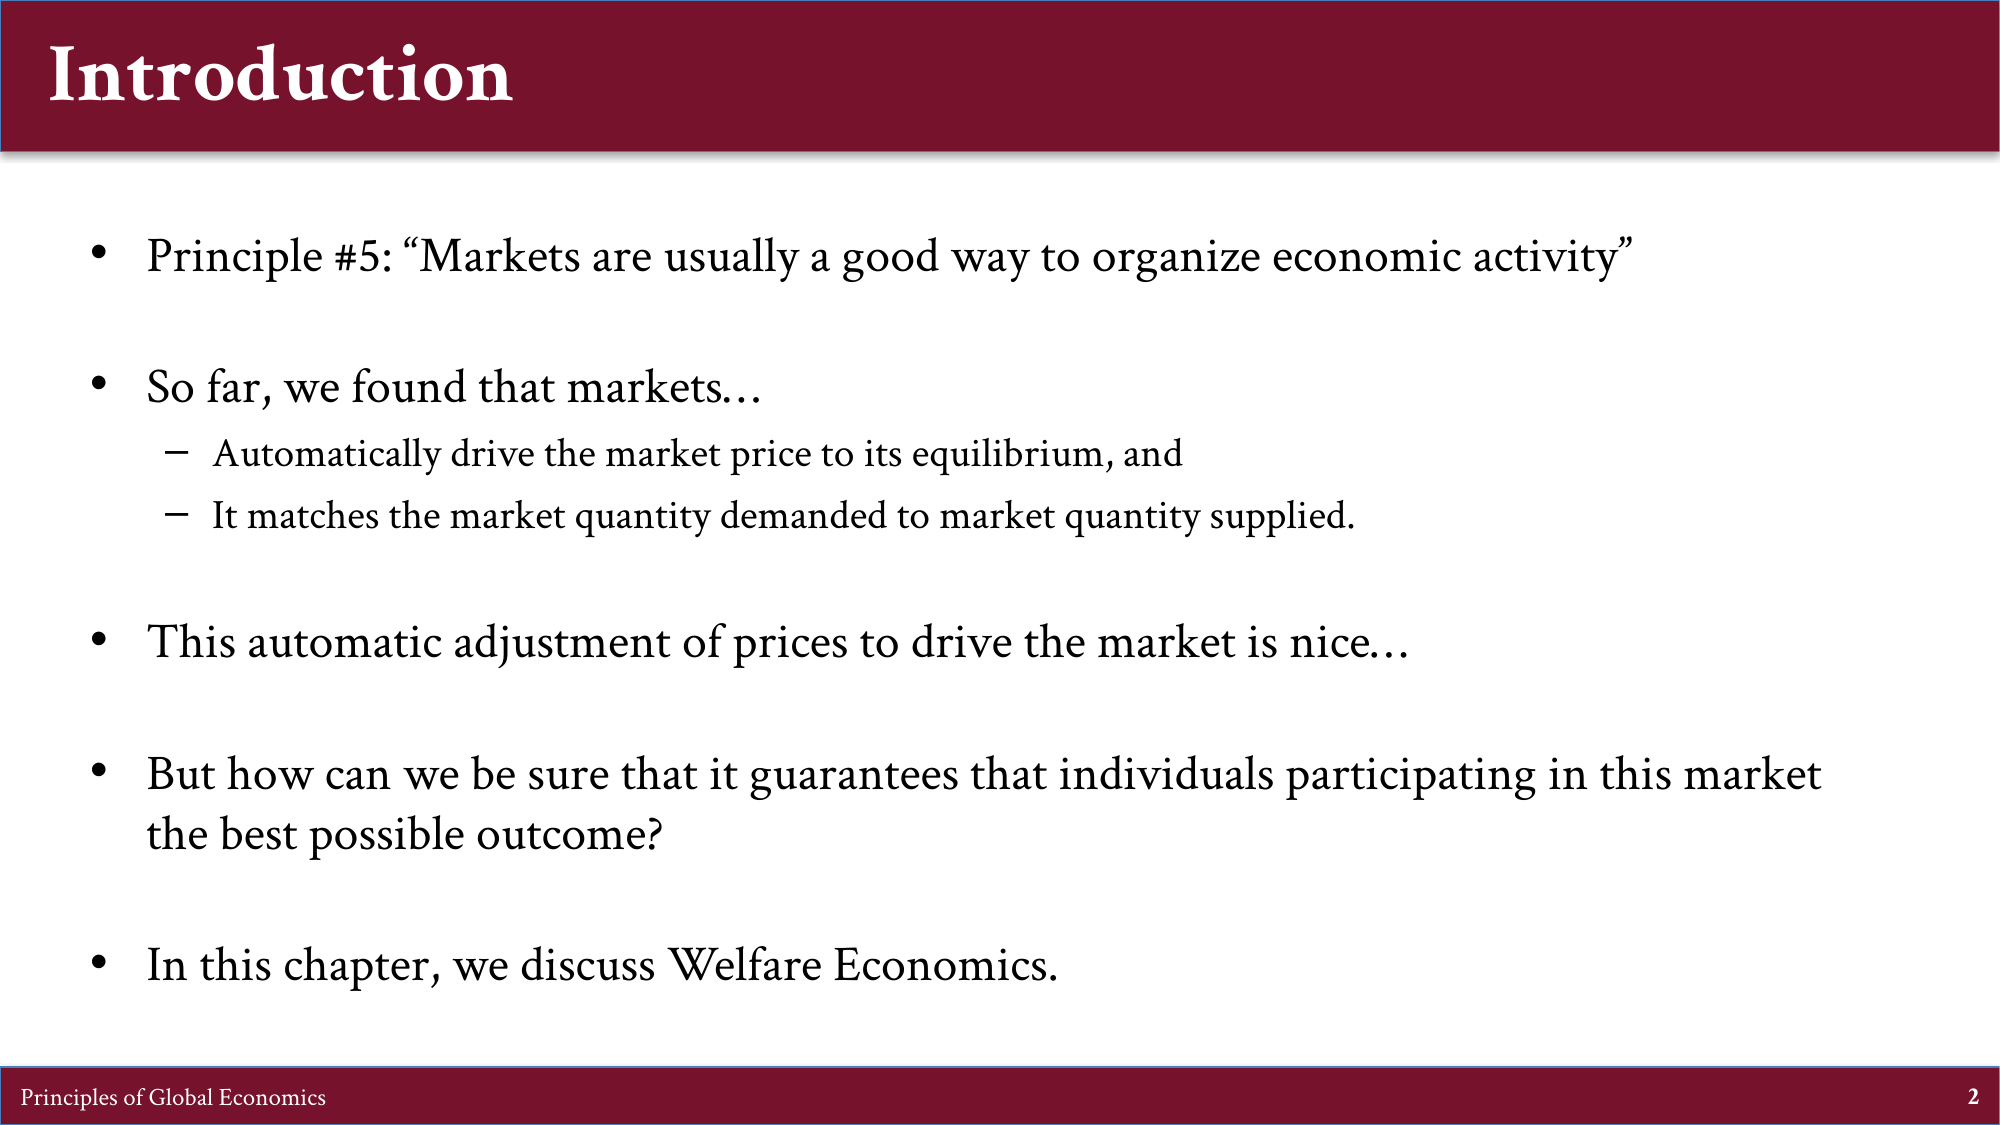

# Introduction
Principle #5: “Markets are usually a good way to organize economic activity”

So far, we found that markets…
Automatically drive the market price to its equilibrium, and
It matches the market quantity demanded to market quantity supplied.

This automatic adjustment of prices to drive the market is nice…

But how can we be sure that it guarantees that individuals participating in this market the best possible outcome?

In this chapter, we discuss Welfare Economics.

 Principles of Global Economics
2